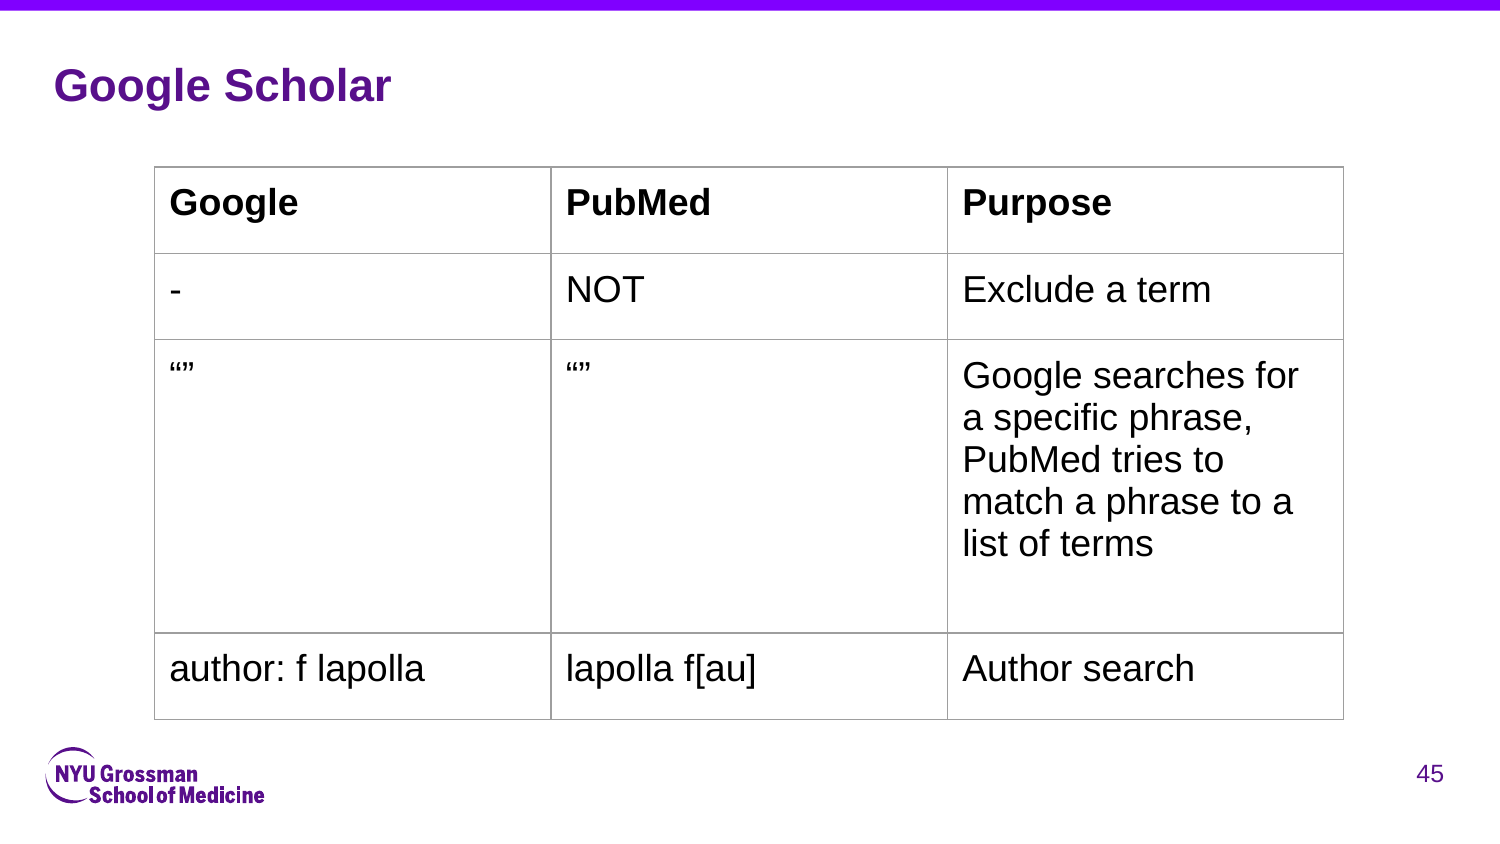

# Google Scholar
| Google | PubMed | Purpose |
| --- | --- | --- |
| - | NOT | Exclude a term |
| “” | “” | Google searches for a specific phrase, PubMed tries to match a phrase to a list of terms |
| author: f lapolla | lapolla f[au] | Author search |
45